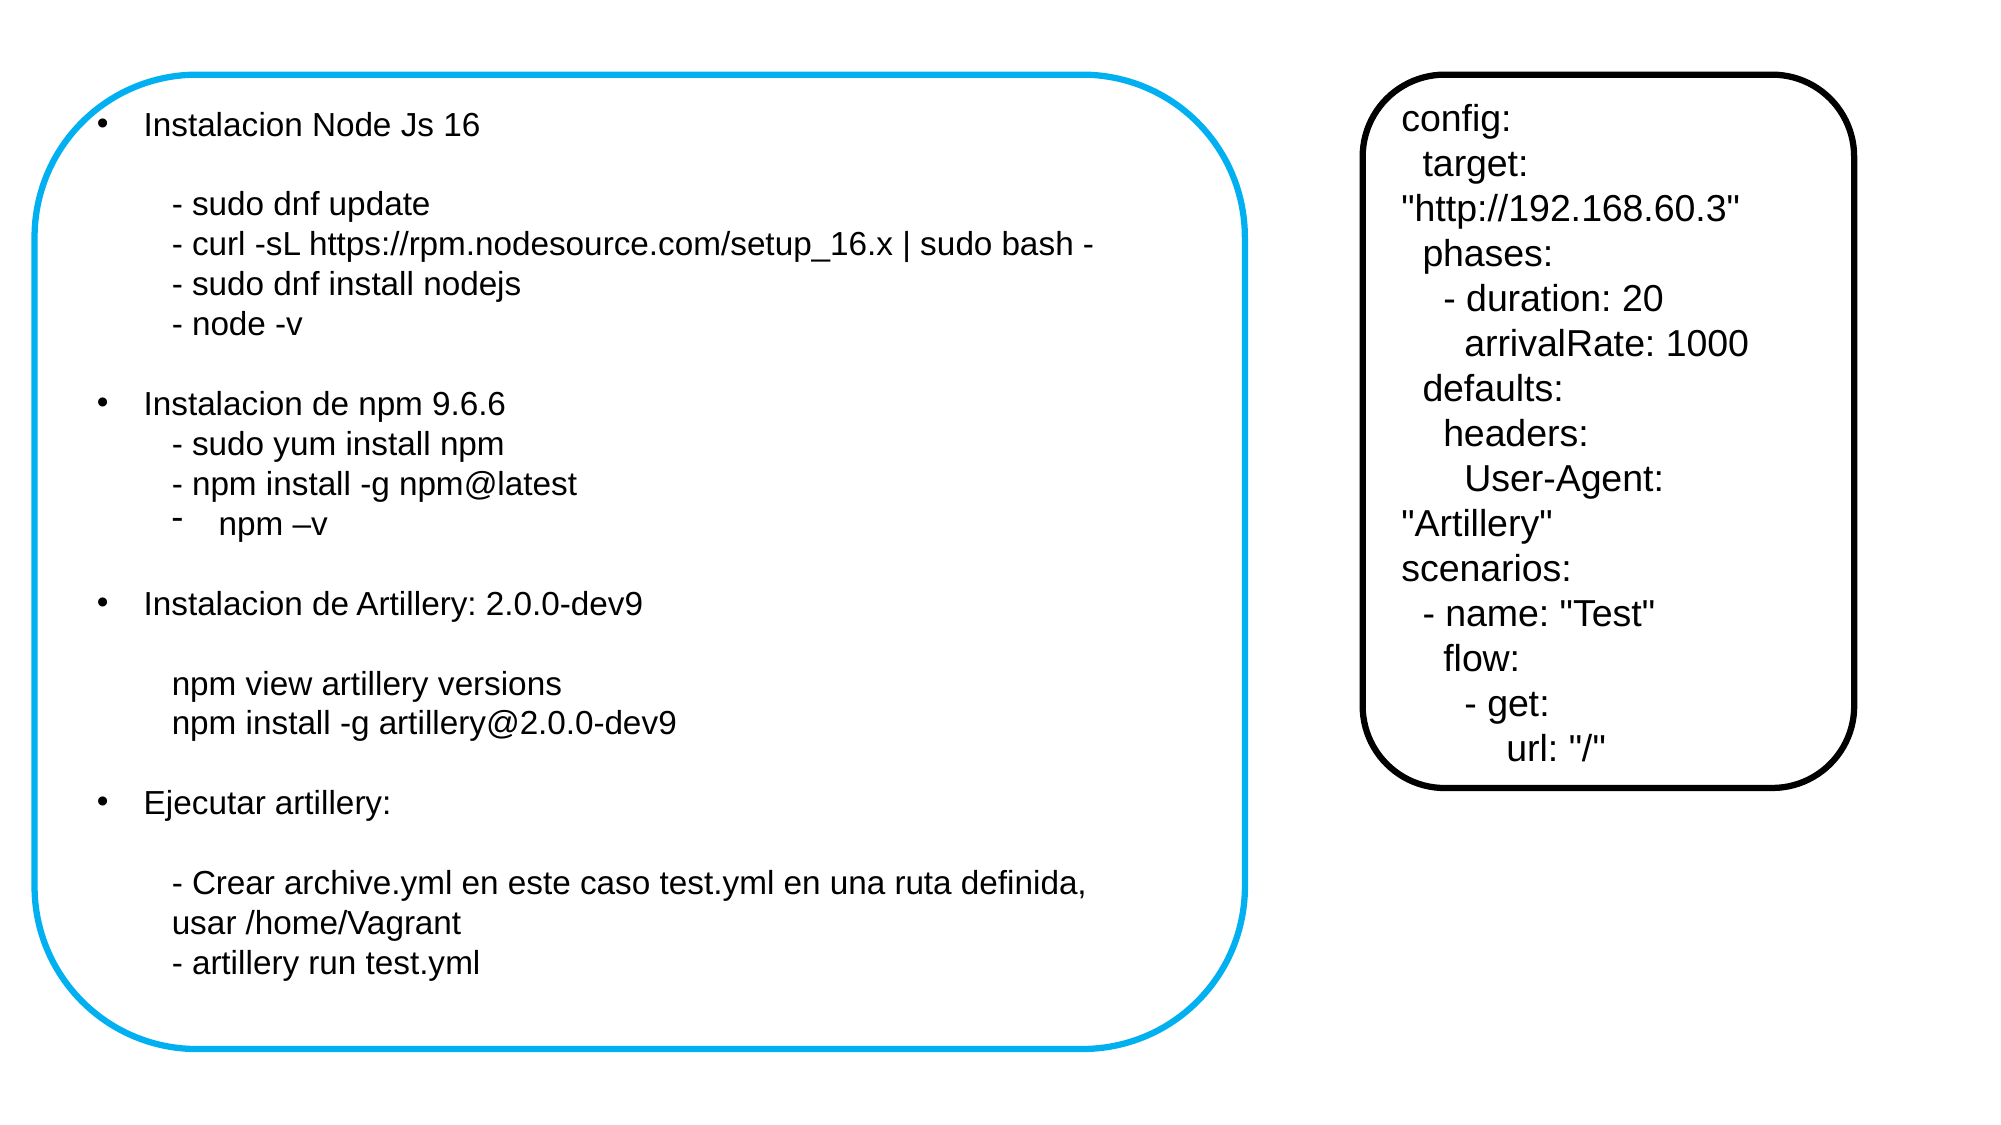

Instalacion Node Js 16

- sudo dnf update
- curl -sL https://rpm.nodesource.com/setup_16.x | sudo bash -
- sudo dnf install nodejs
- node -v

Instalacion de npm 9.6.6
- sudo yum install npm
- npm install -g npm@latest
npm –v

Instalacion de Artillery: 2.0.0-dev9

npm view artillery versions
npm install -g artillery@2.0.0-dev9

Ejecutar artillery:

- Crear archive.yml en este caso test.yml en una ruta definida, usar /home/Vagrant
- artillery run test.yml

config:
  target: "http://192.168.60.3"
  phases:
    - duration: 20
      arrivalRate: 1000
  defaults:
    headers:
      User-Agent: "Artillery"
scenarios:
  - name: "Test"
    flow:
      - get:
          url: "/"